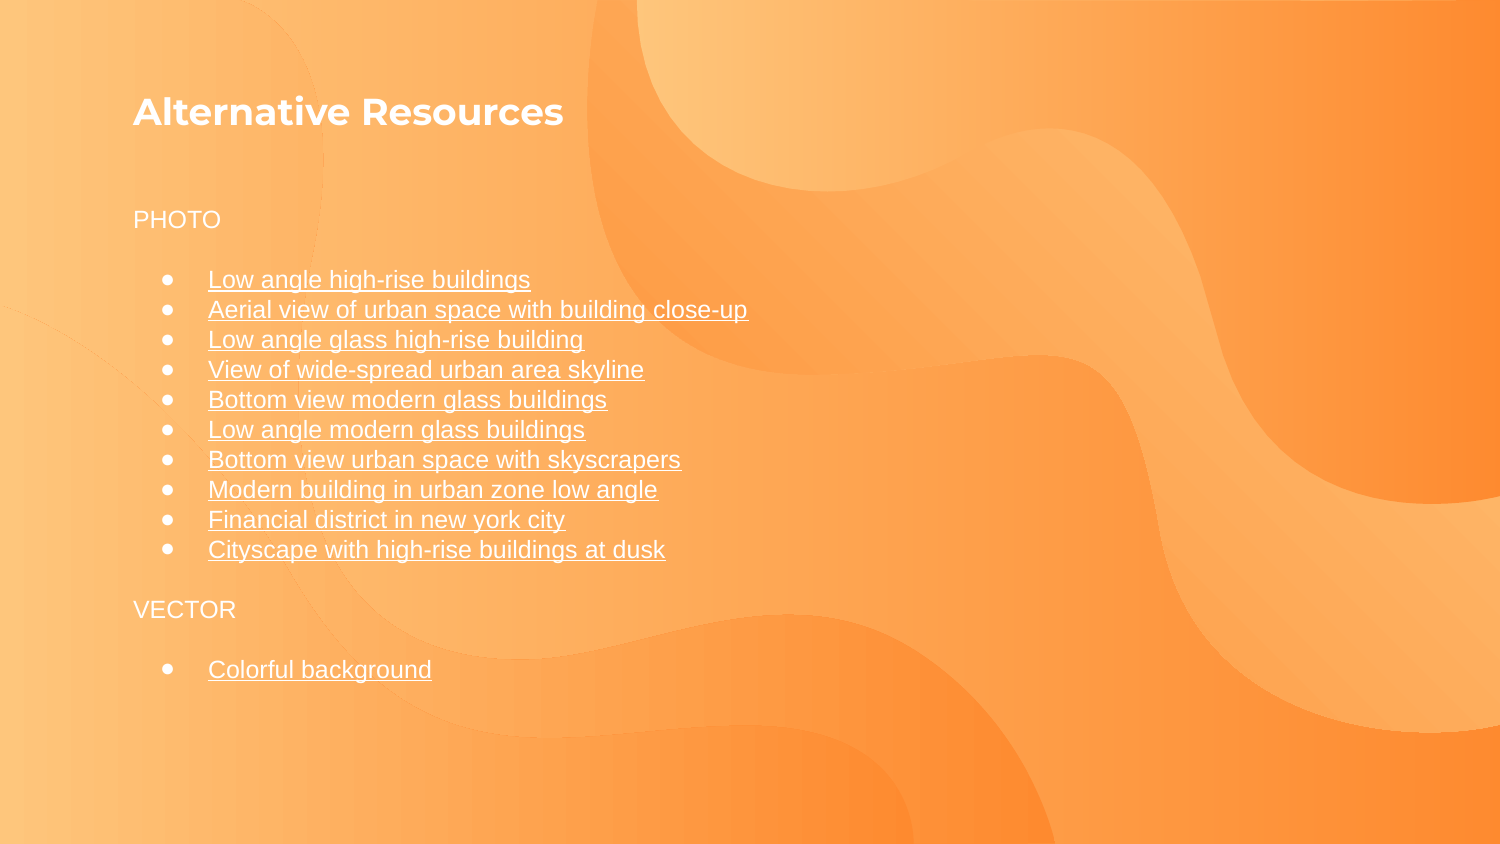

# Alternative Resources
PHOTO

Low angle high-rise buildings
Aerial view of urban space with building close-up
Low angle glass high-rise building
View of wide-spread urban area skyline
Bottom view modern glass buildings
Low angle modern glass buildings
Bottom view urban space with skyscrapers
Modern building in urban zone low angle
Financial district in new york city
Cityscape with high-rise buildings at dusk

VECTOR

Colorful background